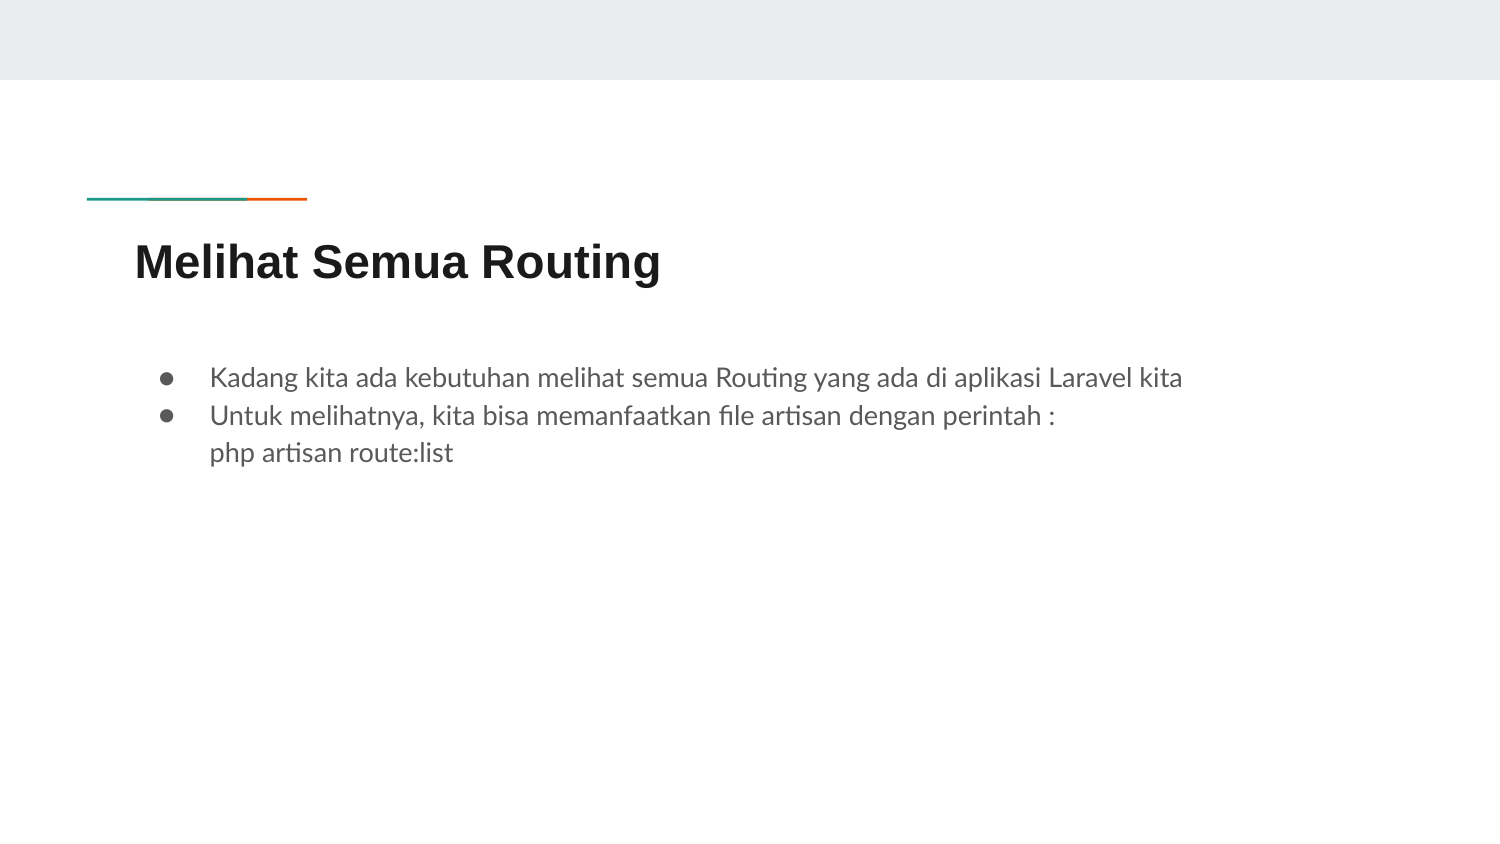

# Melihat Semua Routing
Kadang kita ada kebutuhan melihat semua Routing yang ada di aplikasi Laravel kita
Untuk melihatnya, kita bisa memanfaatkan file artisan dengan perintah :
php artisan route:list